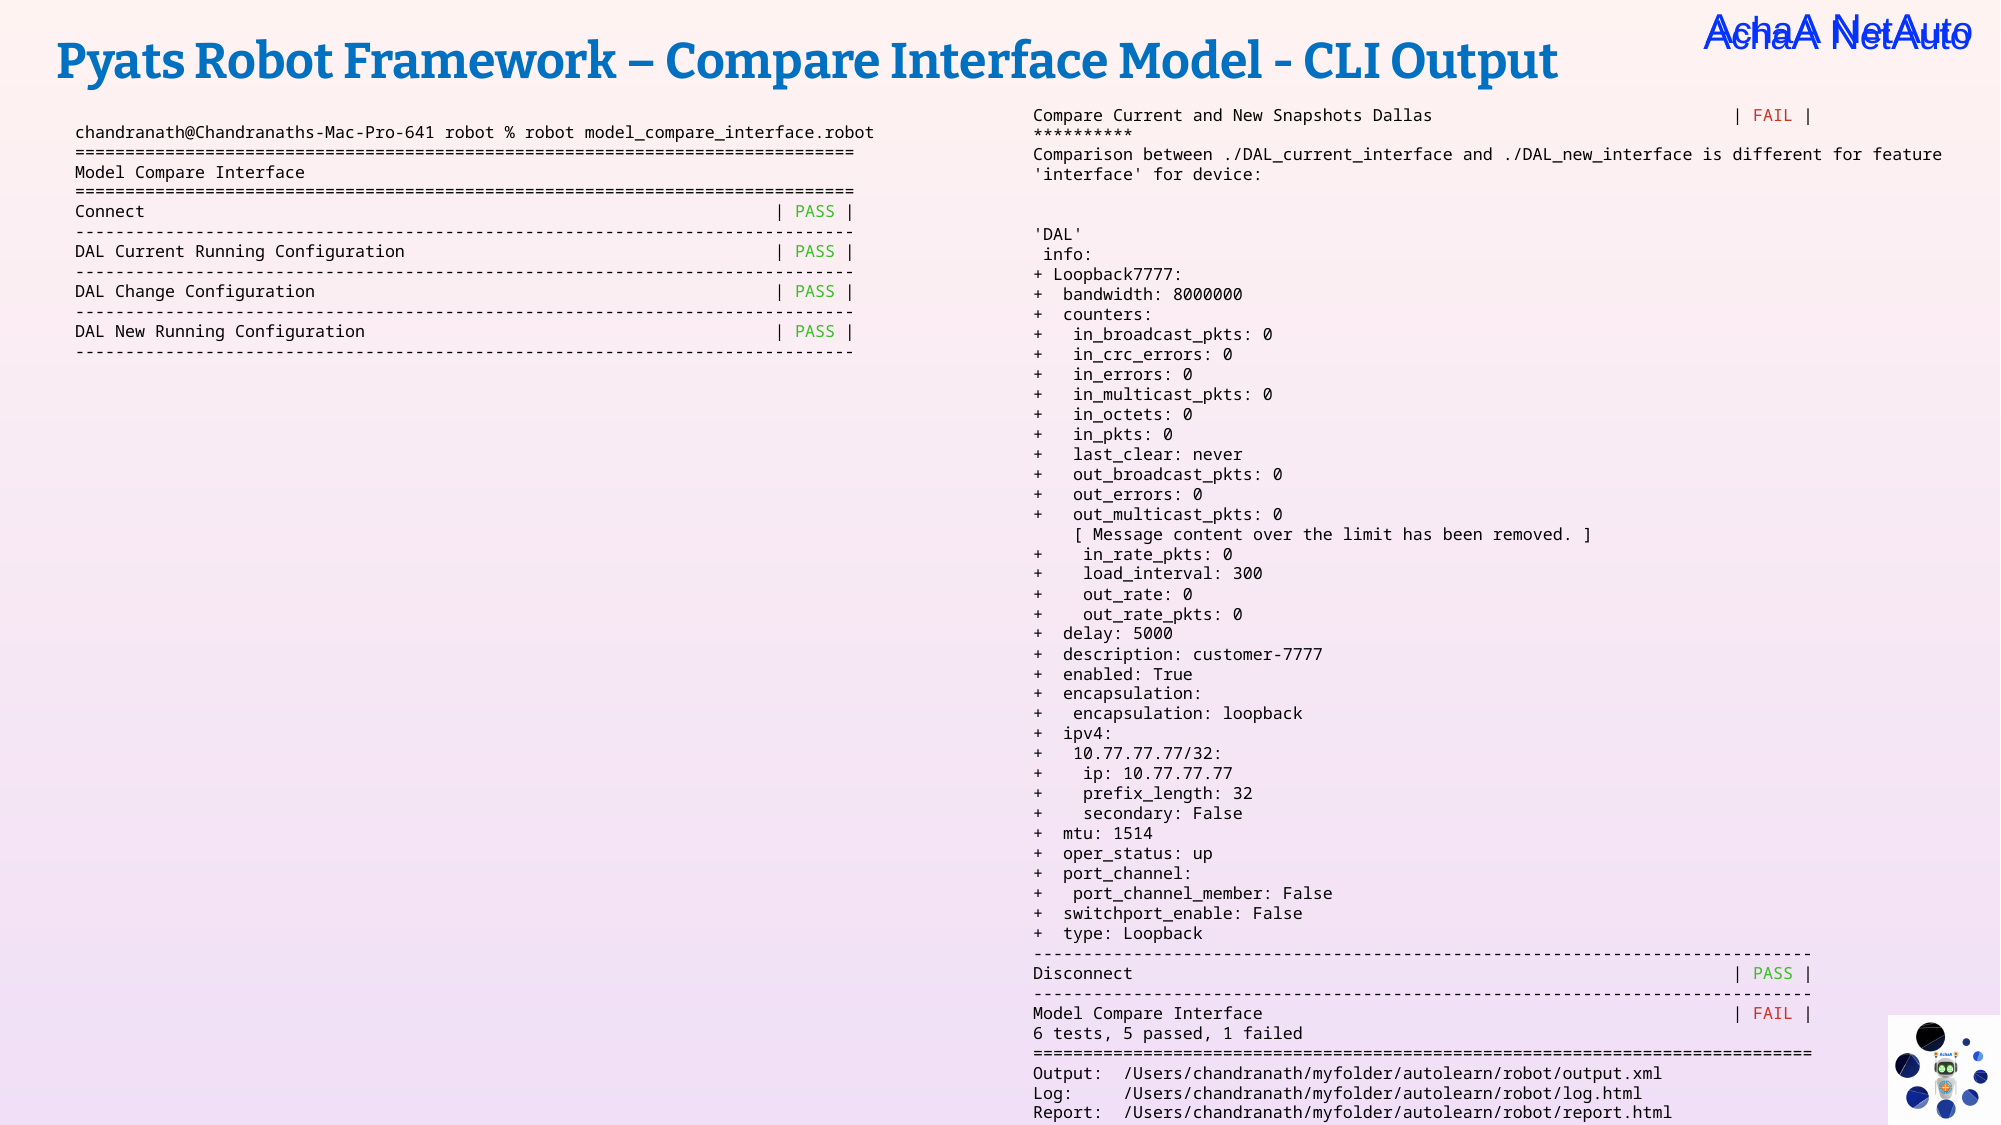

Pyats Robot Framework – Compare Interface Model - CLI Output
Compare Current and New Snapshots Dallas                              | FAIL |
**********
Comparison between ./DAL_current_interface and ./DAL_new_interface is different for feature 'interface' for device:

'DAL'
 info:
+ Loopback7777:
+  bandwidth: 8000000
+  counters:
+   in_broadcast_pkts: 0
+   in_crc_errors: 0
+   in_errors: 0
+   in_multicast_pkts: 0
+   in_octets: 0
+   in_pkts: 0
+   last_clear: never
+   out_broadcast_pkts: 0
+   out_errors: 0
+   out_multicast_pkts: 0
    [ Message content over the limit has been removed. ]
+    in_rate_pkts: 0
+    load_interval: 300
+    out_rate: 0
+    out_rate_pkts: 0
+  delay: 5000
+  description: customer-7777
+  enabled: True
+  encapsulation:
+   encapsulation: loopback
+  ipv4:
+   10.77.77.77/32:
+    ip: 10.77.77.77
+    prefix_length: 32
+    secondary: False
+  mtu: 1514
+  oper_status: up
+  port_channel:
+   port_channel_member: False
+  switchport_enable: False
+  type: Loopback
------------------------------------------------------------------------------
Disconnect                                                            | PASS |
------------------------------------------------------------------------------
Model Compare Interface                                               | FAIL |
6 tests, 5 passed, 1 failed
==============================================================================
Output:  /Users/chandranath/myfolder/autolearn/robot/output.xml
Log:     /Users/chandranath/myfolder/autolearn/robot/log.html
Report:  /Users/chandranath/myfolder/autolearn/robot/report.html
chandranath@Chandranaths-Mac-Pro-641 robot % robot model_compare_interface.robot
==============================================================================
Model Compare Interface
==============================================================================
Connect                                                               | PASS |
------------------------------------------------------------------------------
DAL Current Running Configuration                                     | PASS |
------------------------------------------------------------------------------
DAL Change Configuration                                              | PASS |
------------------------------------------------------------------------------
DAL New Running Configuration                                         | PASS |
------------------------------------------------------------------------------